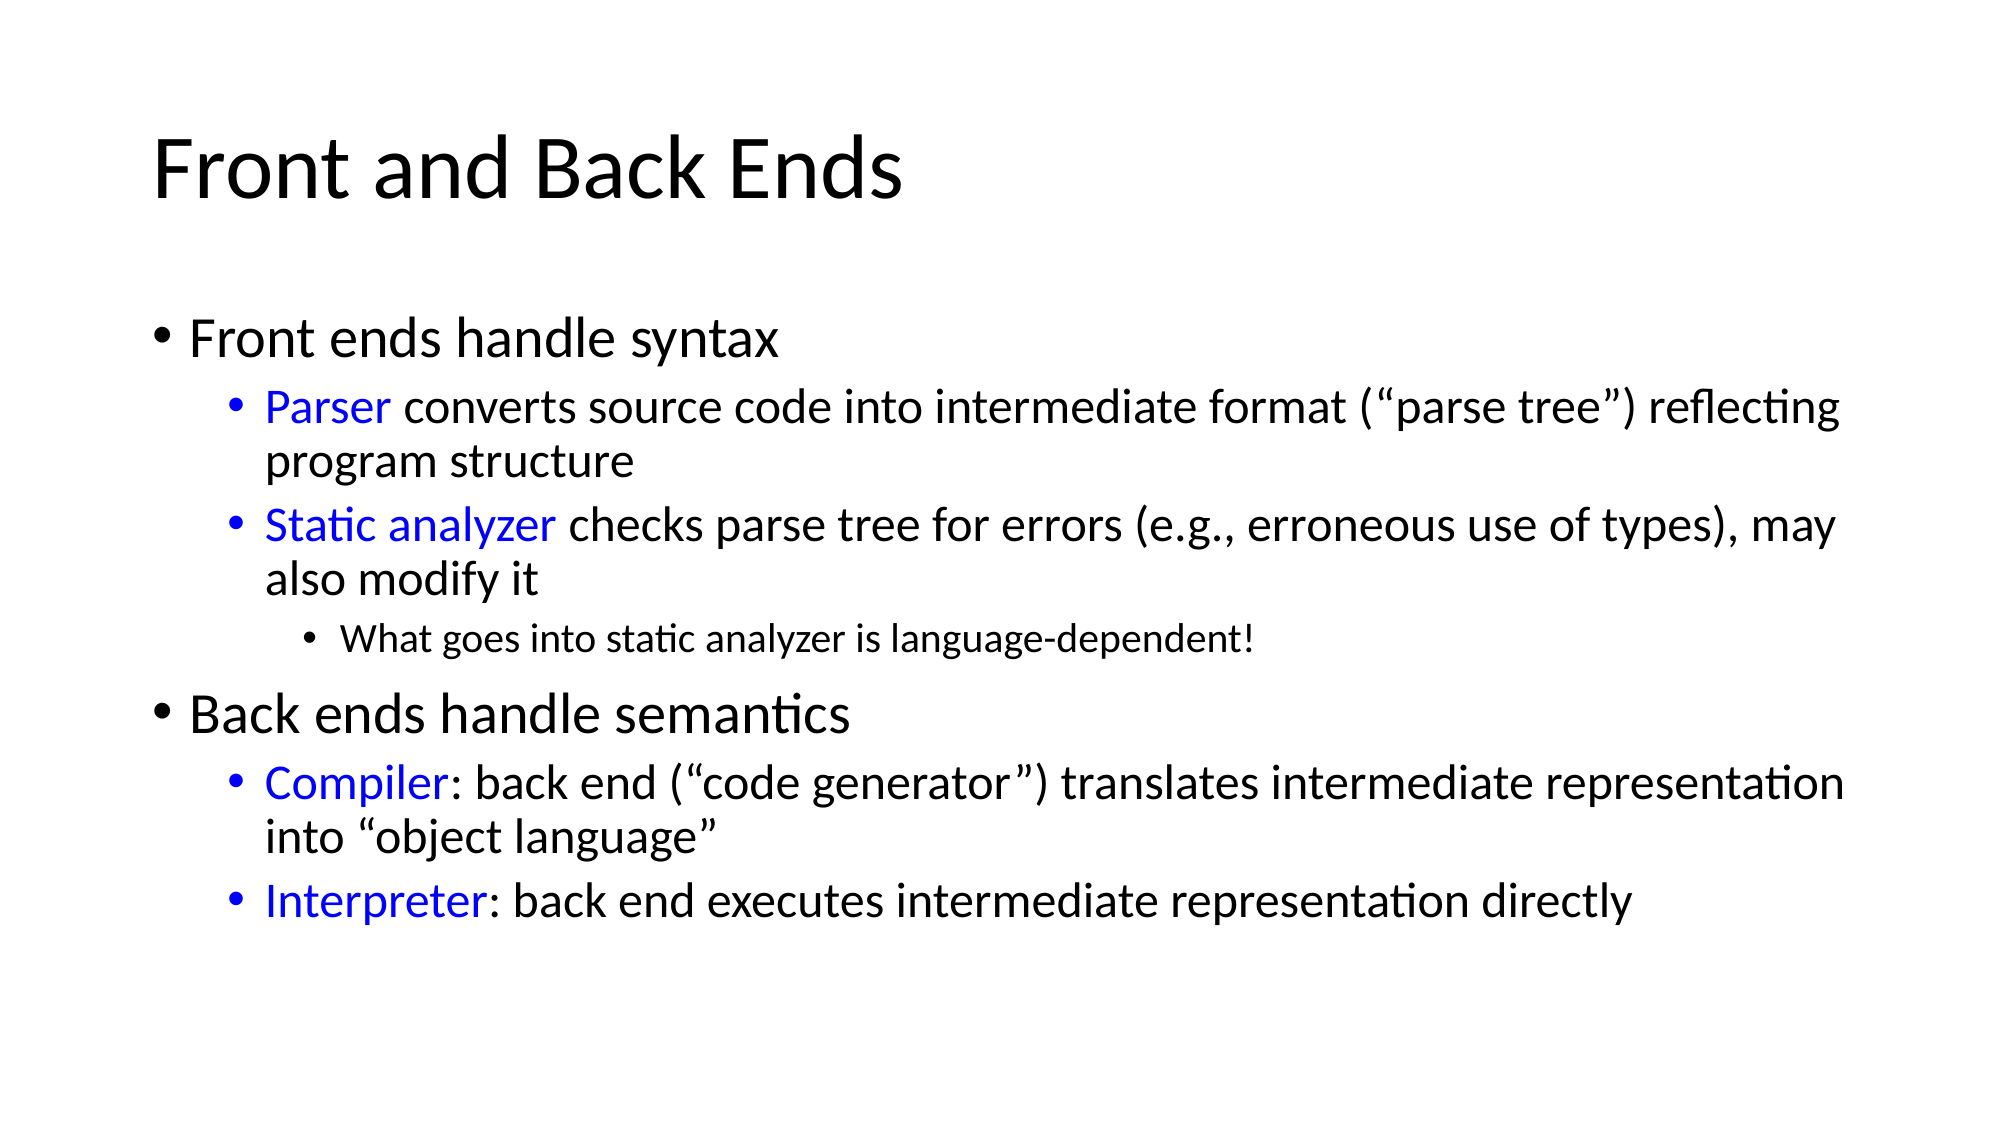

# Front and Back Ends
Front ends handle syntax
Parser converts source code into intermediate format (“parse tree”) reflecting program structure
Static analyzer checks parse tree for errors (e.g., erroneous use of types), may also modify it
What goes into static analyzer is language-dependent!
Back ends handle semantics
Compiler: back end (“code generator”) translates intermediate representation into “object language”
Interpreter: back end executes intermediate representation directly